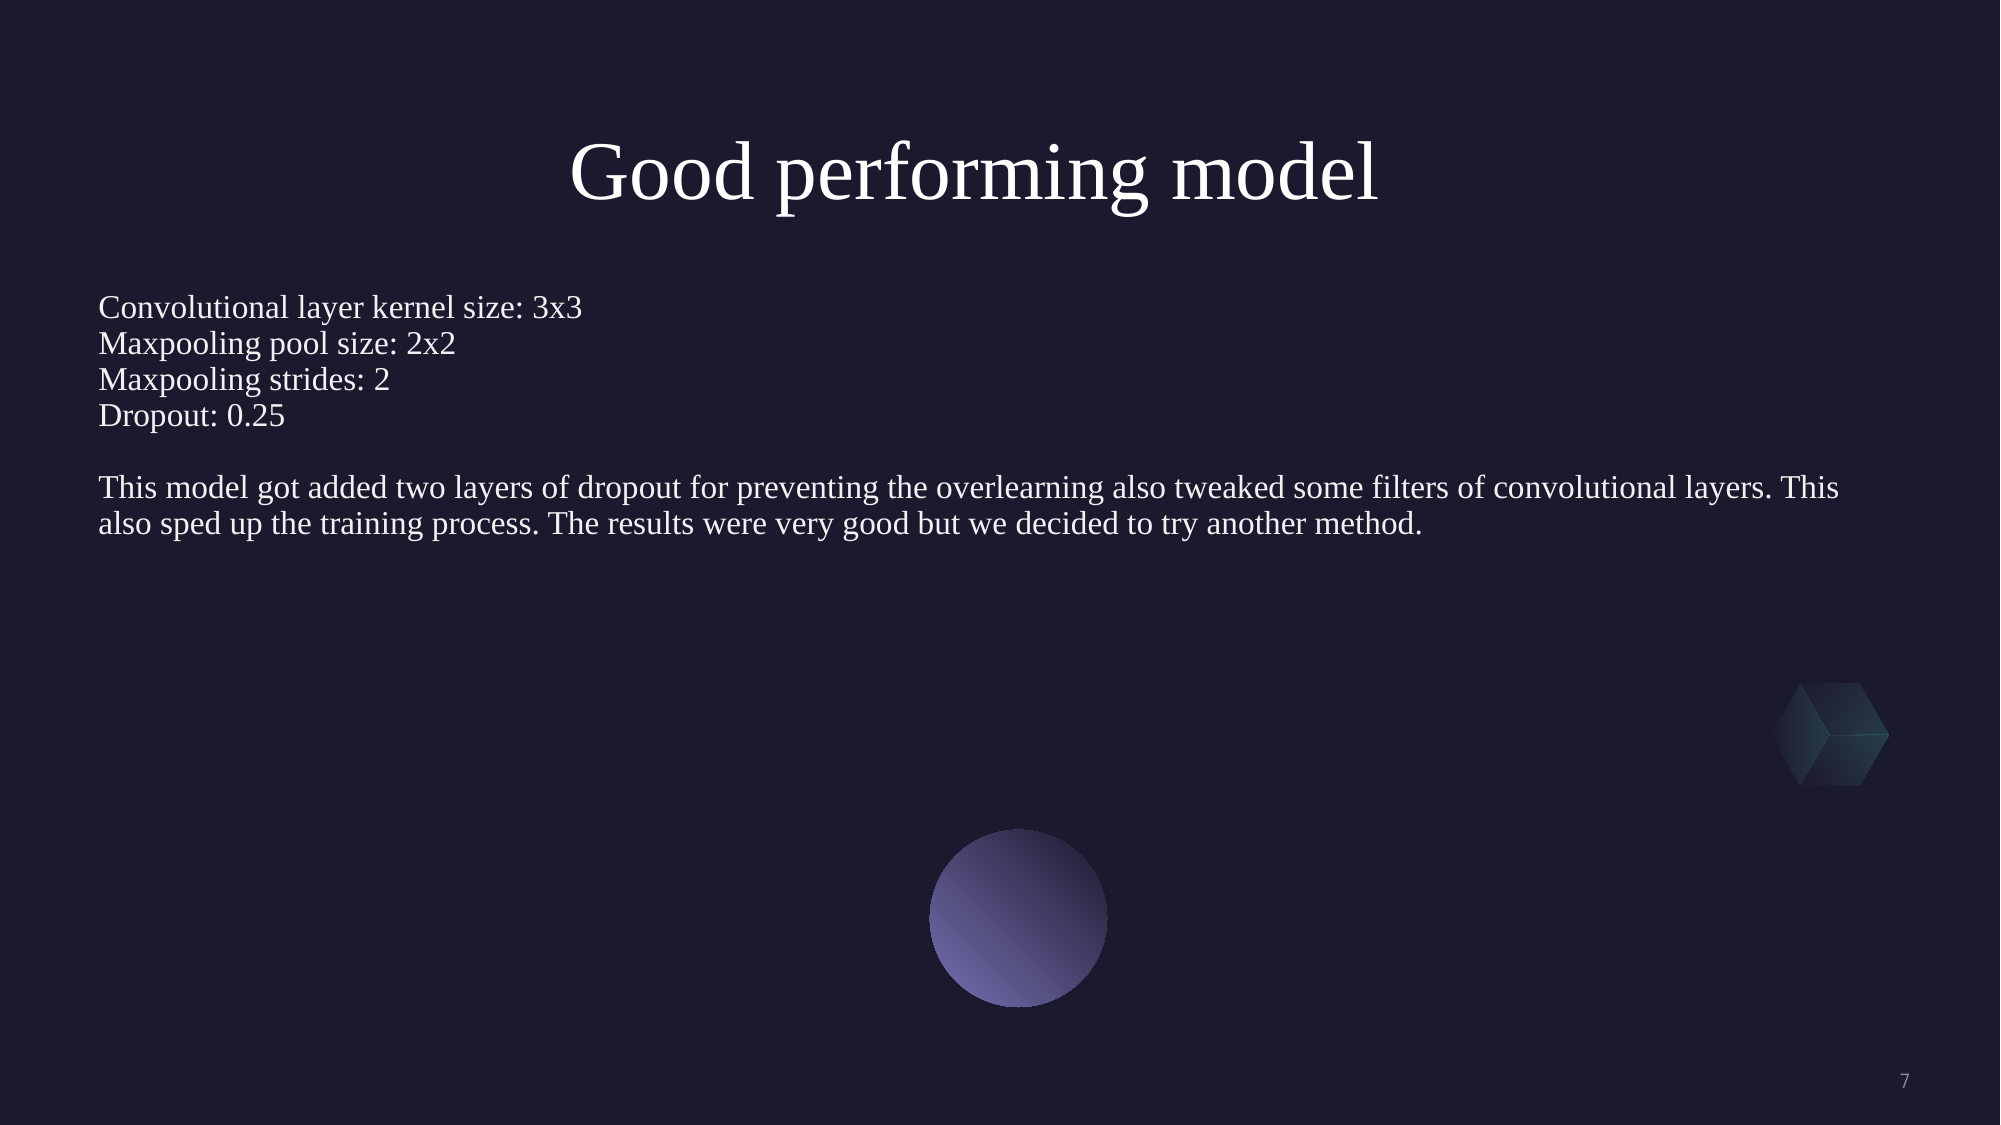

Good performing model
# Convolutional layer kernel size: 3x3 Maxpooling pool size: 2x2 Maxpooling strides: 2 Dropout: 0.25 This model got added two layers of dropout for preventing the overlearning also tweaked some filters of convolutional layers. This also sped up the training process. The results were very good but we decided to try another method.
7